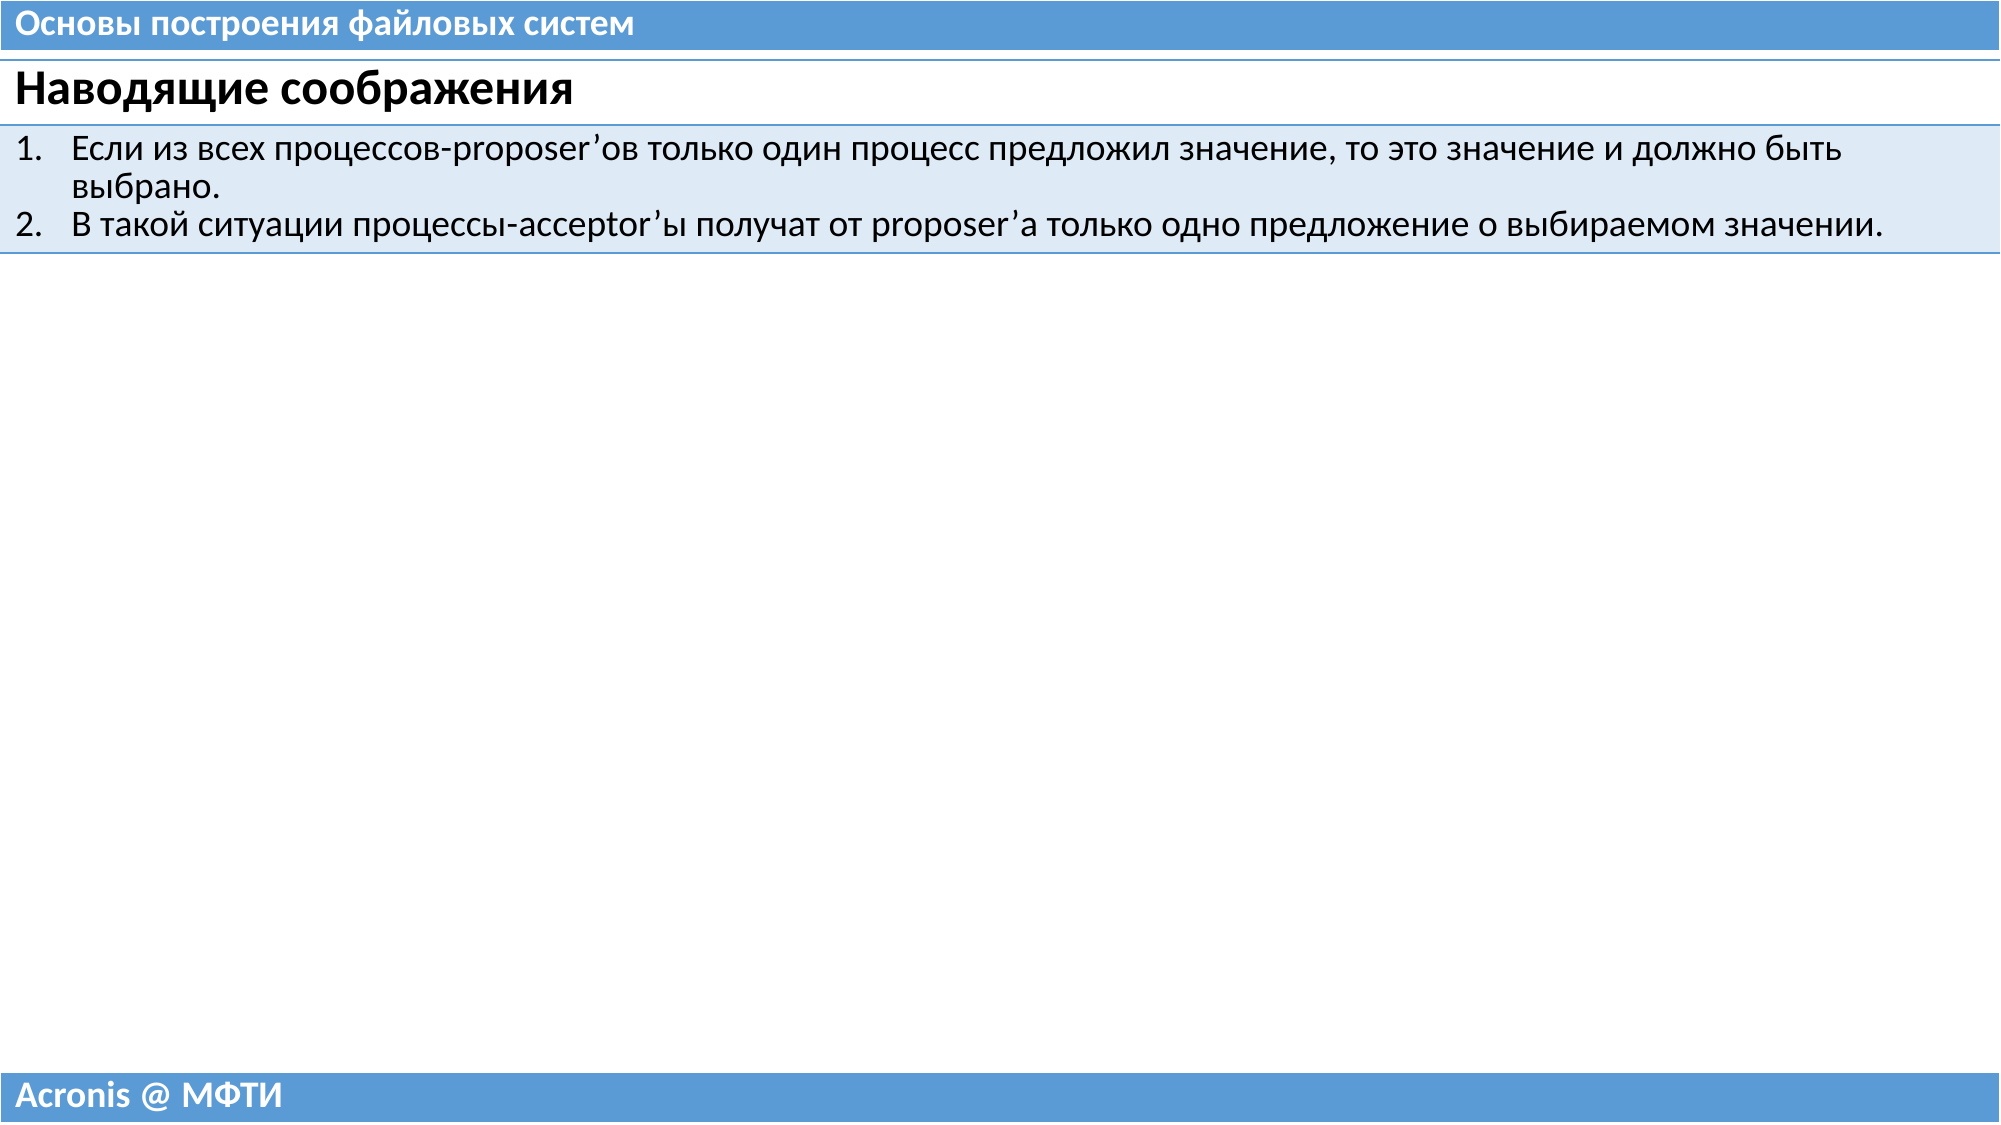

| Основы построения файловых систем |
| --- |
| Наводящие соображения |
| --- |
| Если из всех процессов-proposer’ов только один процесс предложил значение, то это значение и должно быть выбрано. В такой ситуации процессы-acceptor’ы получат от proposer’а только одно предложение о выбираемом значении. |
| Acronis @ МФТИ |
| --- |